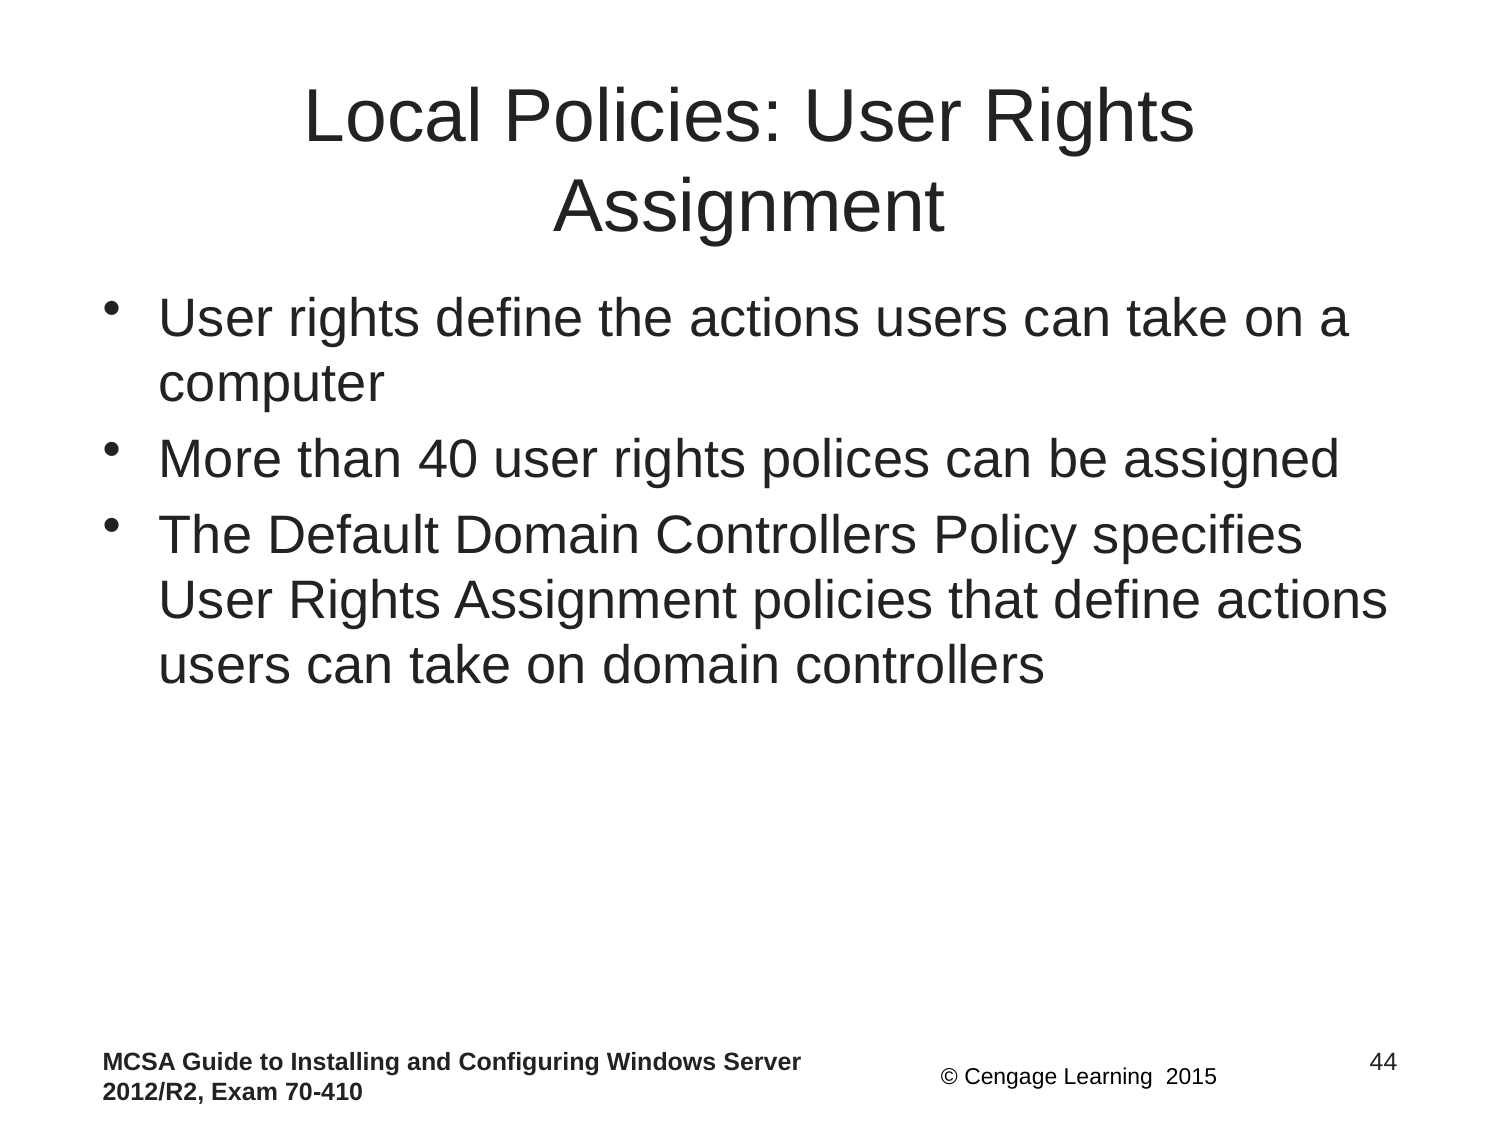

# Local Policies: User Rights Assignment
User rights define the actions users can take on a computer
More than 40 user rights polices can be assigned
The Default Domain Controllers Policy specifies User Rights Assignment policies that define actions users can take on domain controllers
MCSA Guide to Installing and Configuring Windows Server 2012/R2, Exam 70-410
44